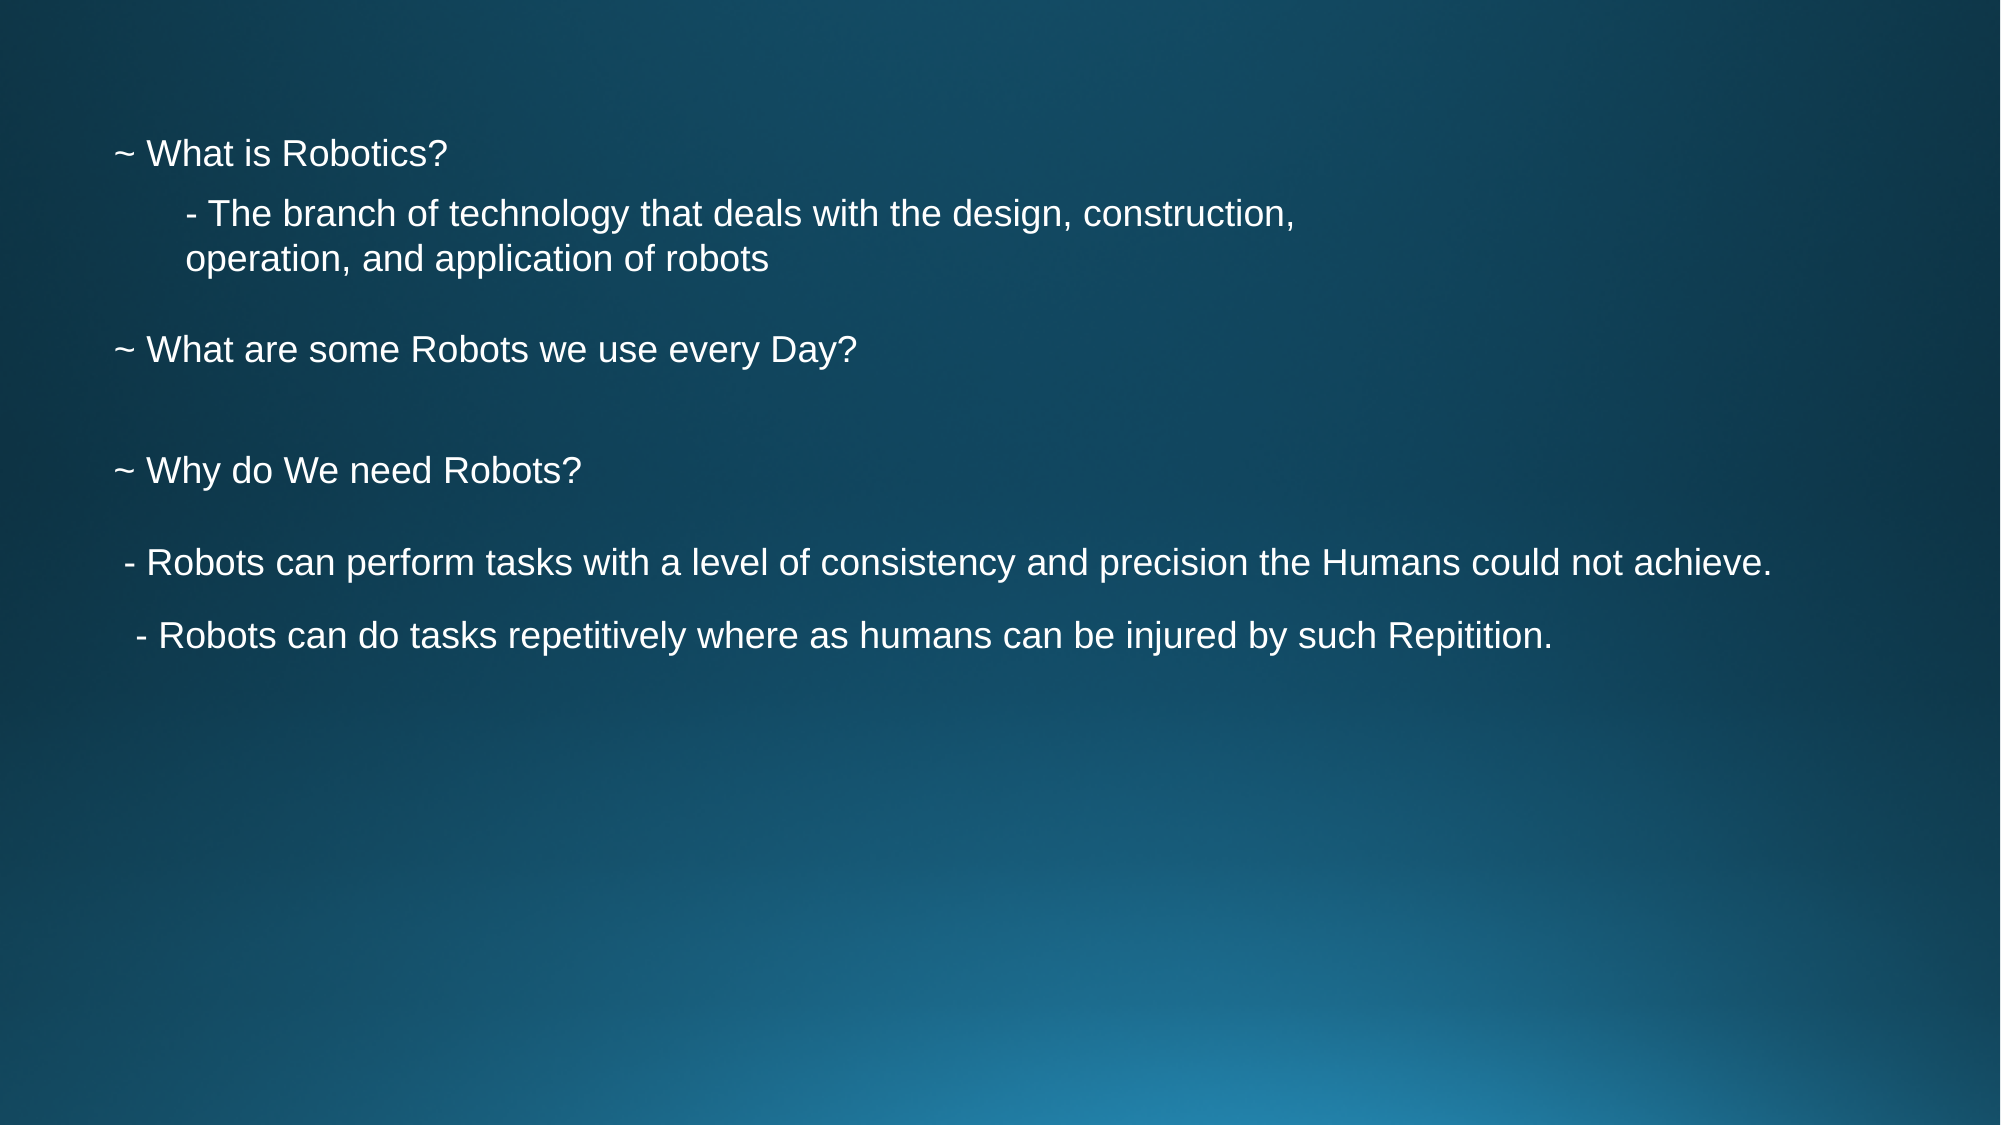

~ What is Robotics?
- The branch of technology that deals with the design, construction, operation, and application of robots
~ What are some Robots we use every Day?

~ Why do We need Robots?
- Robots can perform tasks with a level of consistency and precision the Humans could not achieve.
- Robots can do tasks repetitively where as humans can be injured by such Repitition.